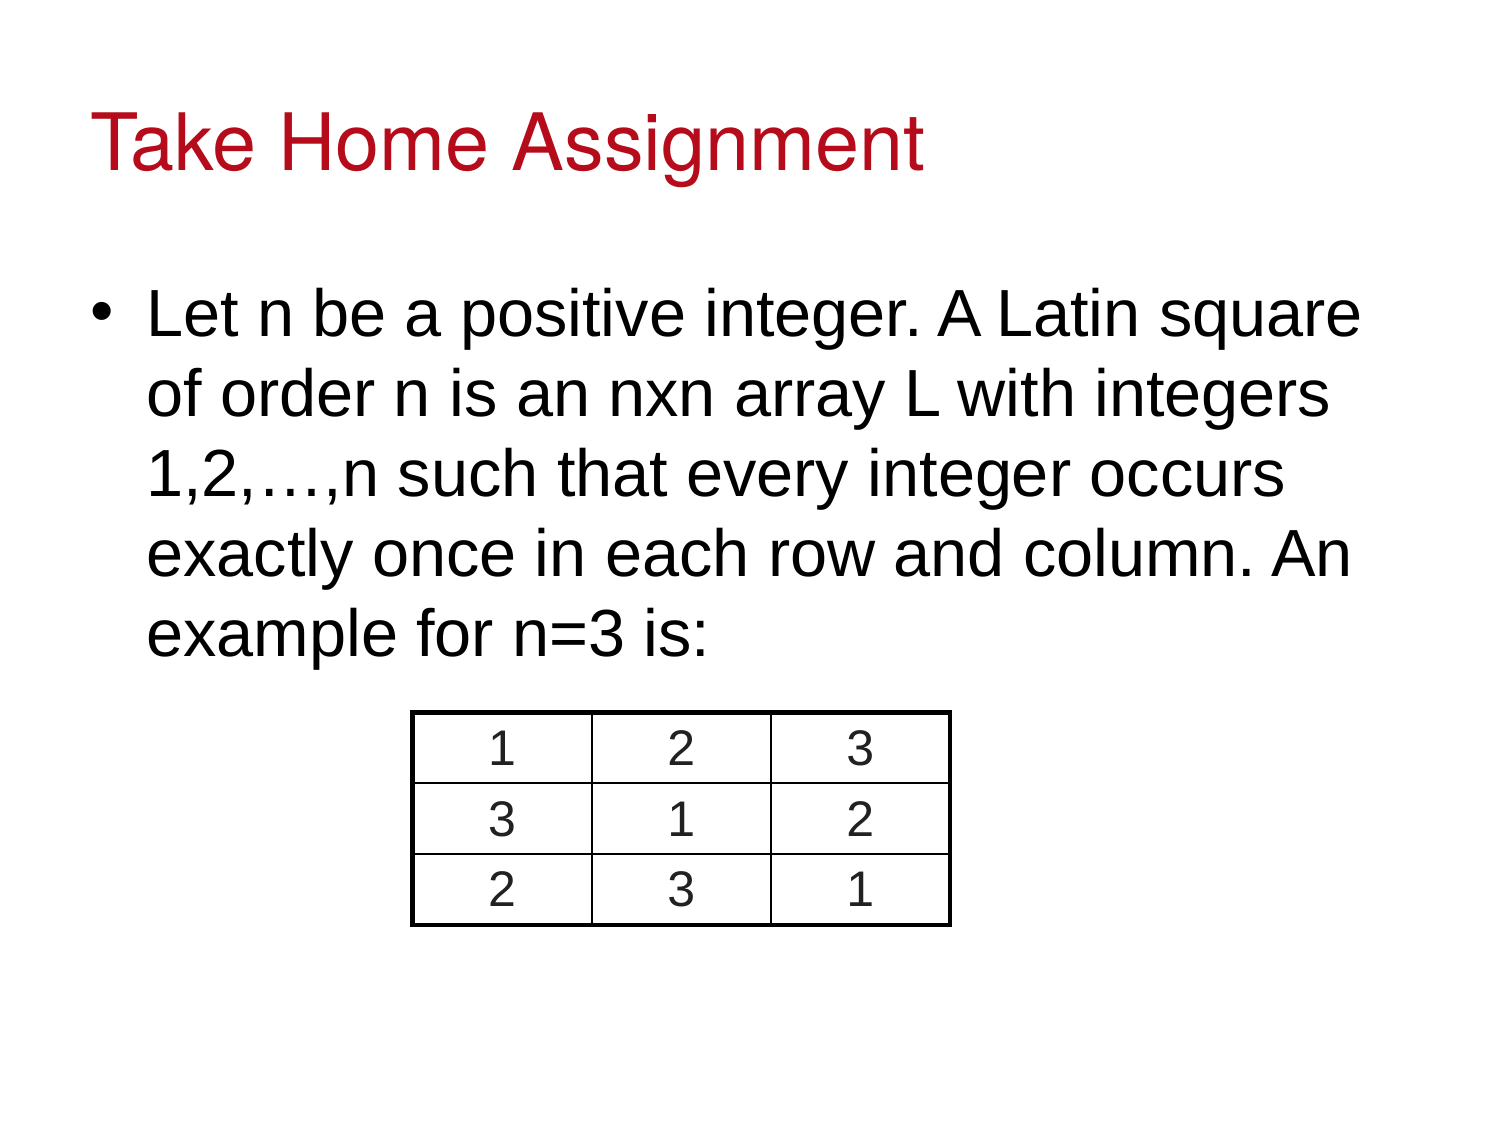

# Take Home Assignment
Let n be a positive integer. A Latin square of order n is an nxn array L with integers 1,2,…,n such that every integer occurs exactly once in each row and column. An example for n=3 is:
| 1 | 2 | 3 |
| --- | --- | --- |
| 3 | 1 | 2 |
| 2 | 3 | 1 |